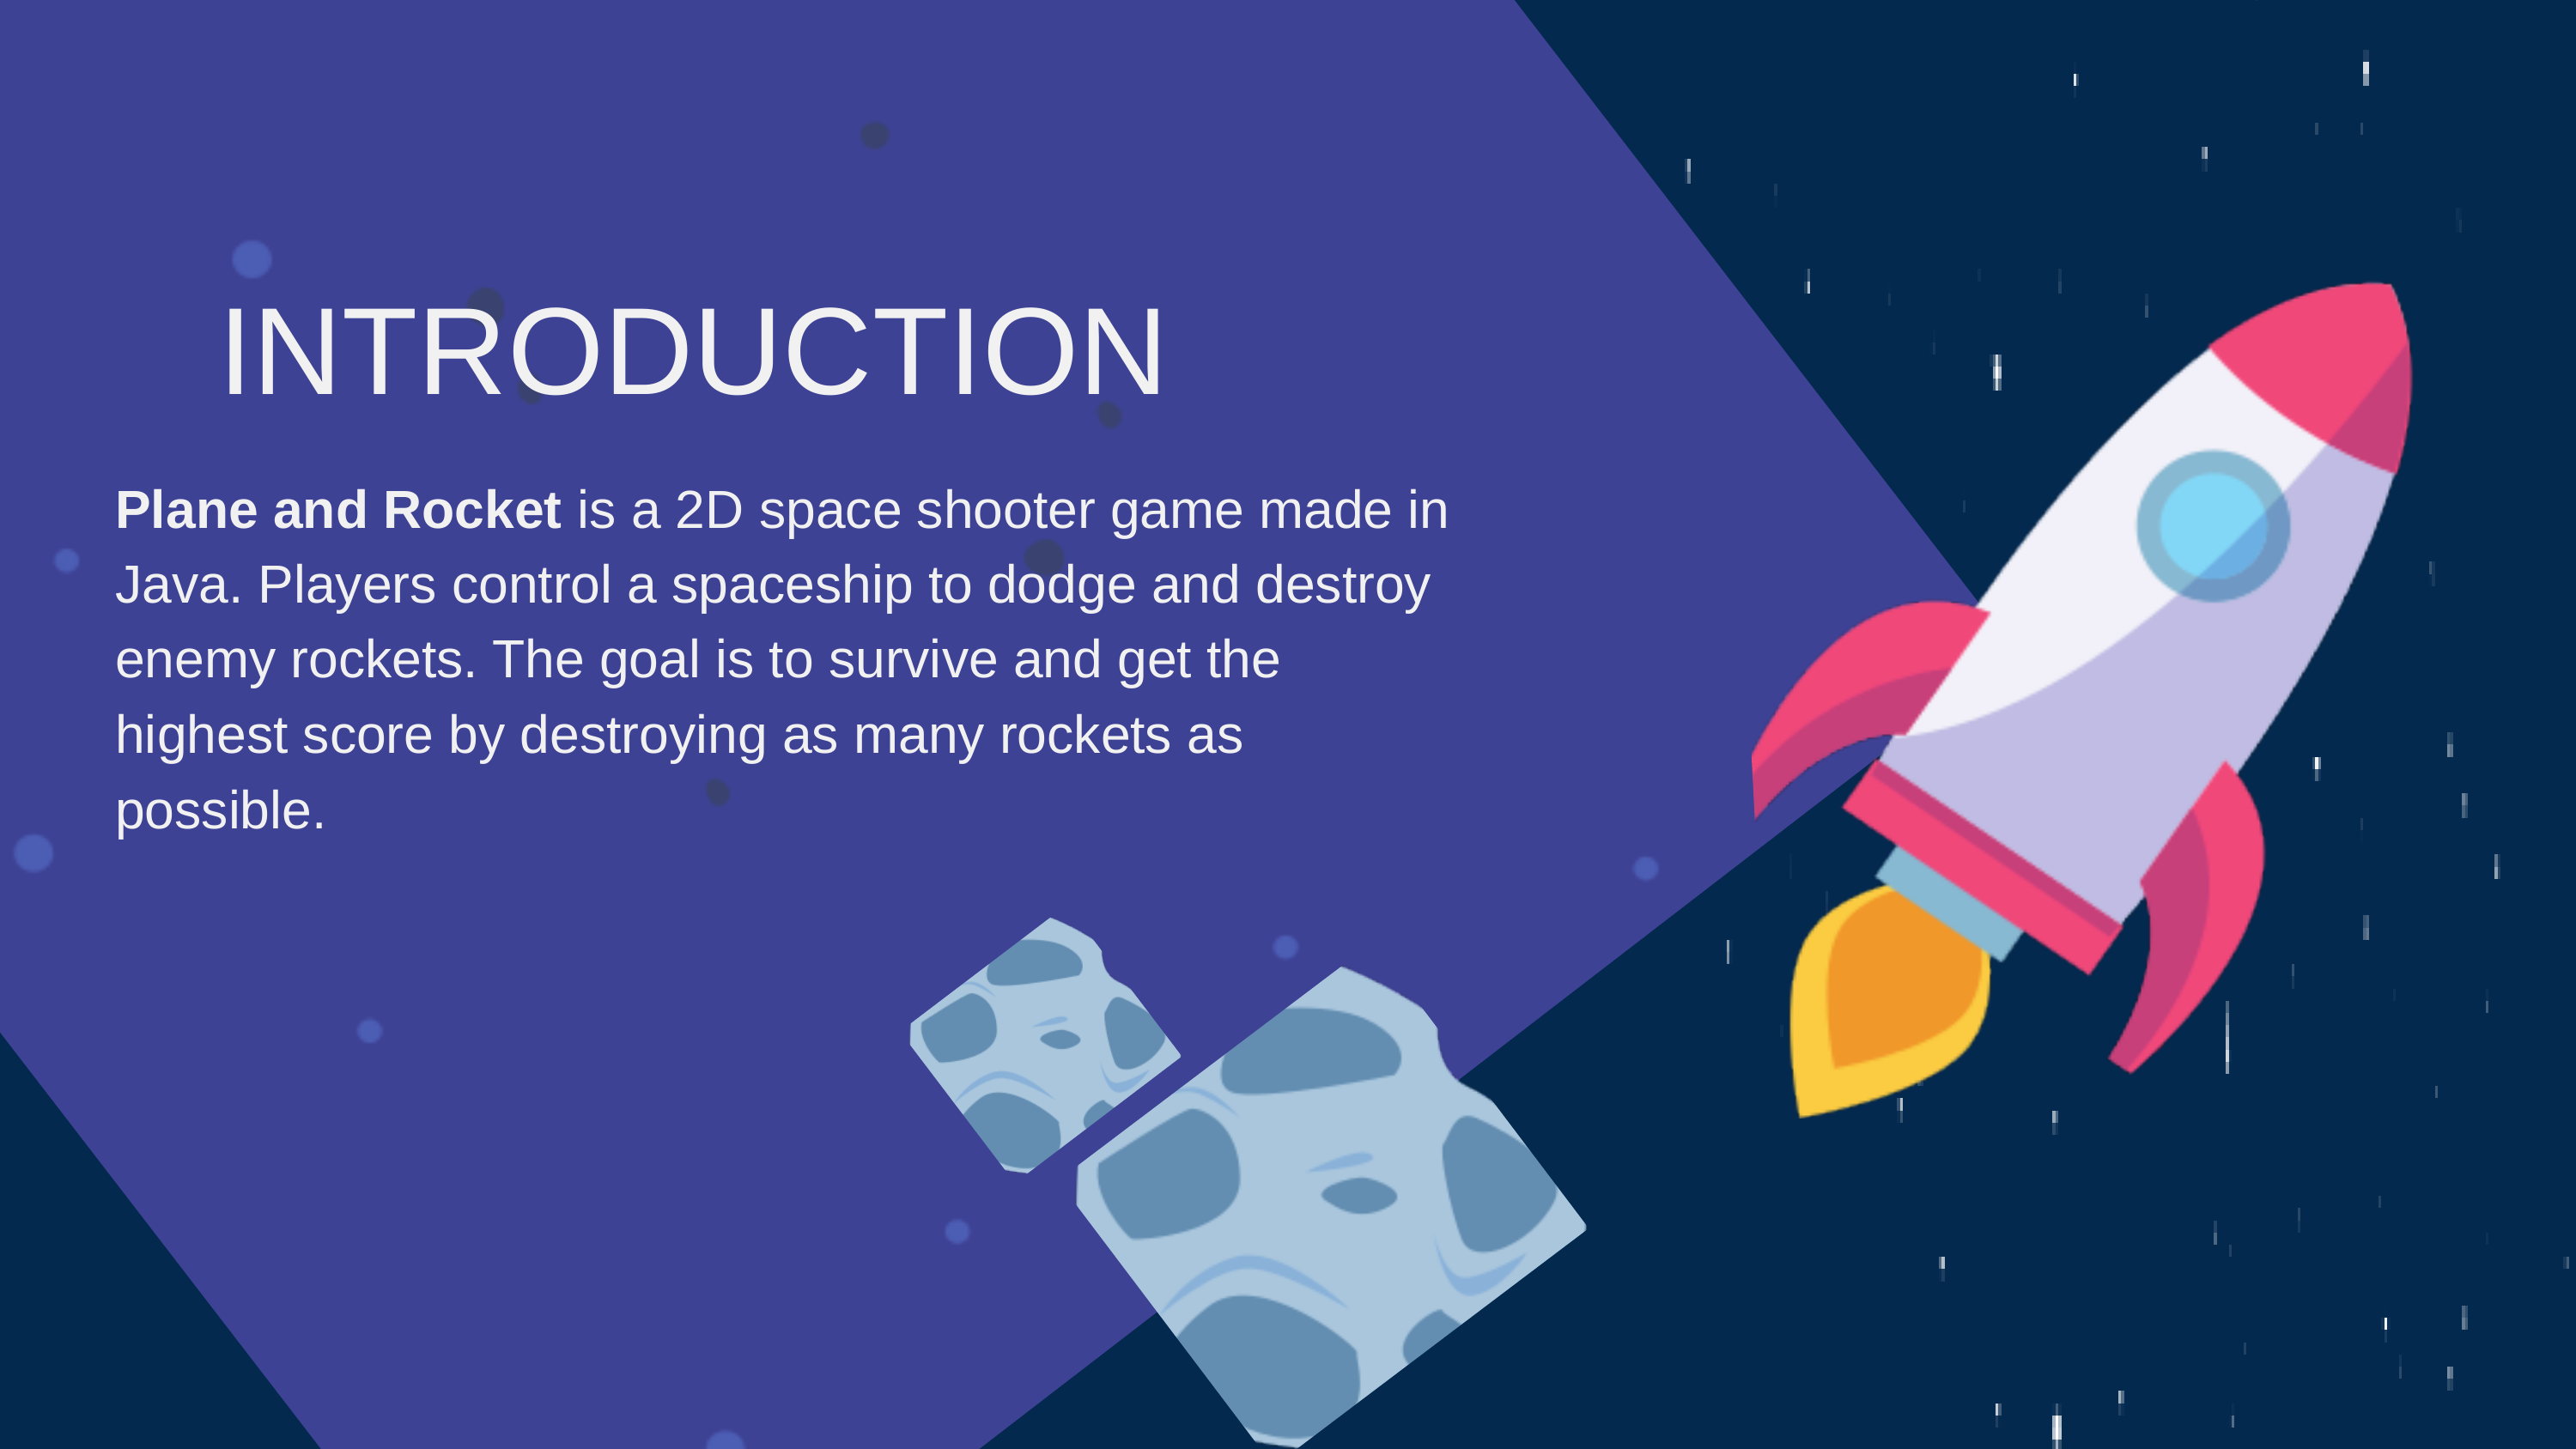

INTRODUCTION

Plane and Rocket is a 2D space shooter game made in Java. Players control a spaceship to dodge and destroy enemy rockets. The goal is to survive and get the highest score by destroying as many rockets as possible.